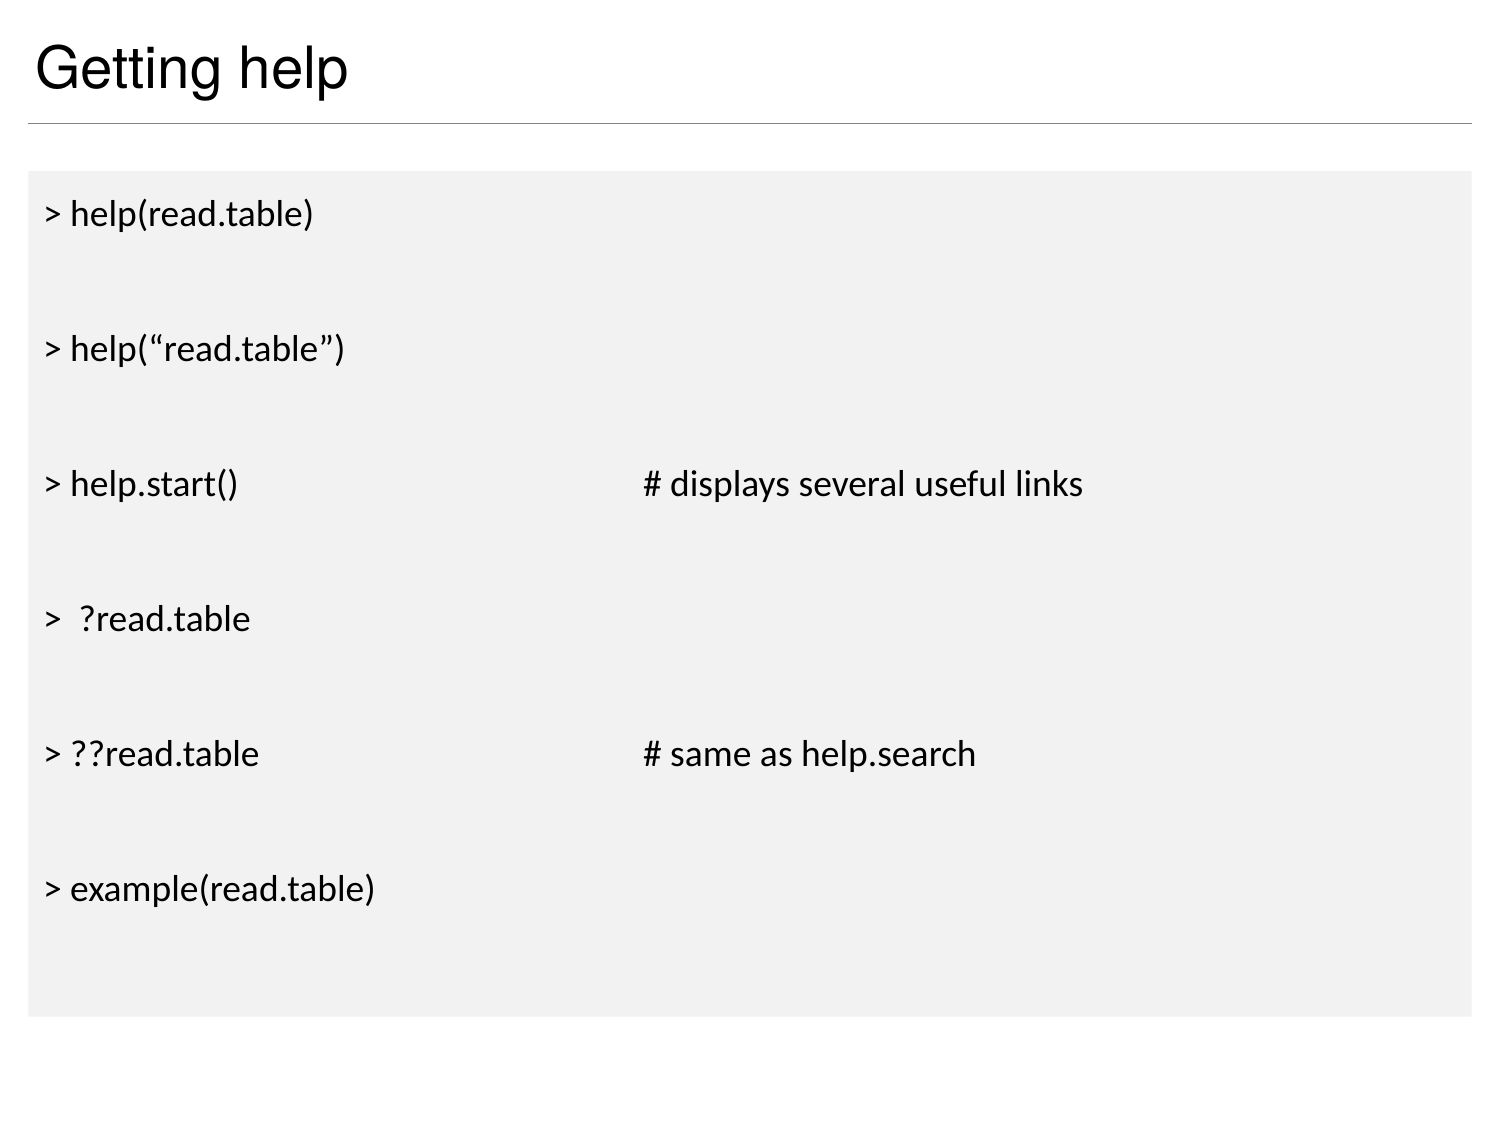

Getting help

> help(read.table)

> help(“read.table”)

> help.start() 			# displays several useful links

>  ?read.table

> ??read.table 			# same as help.search

> example(read.table)